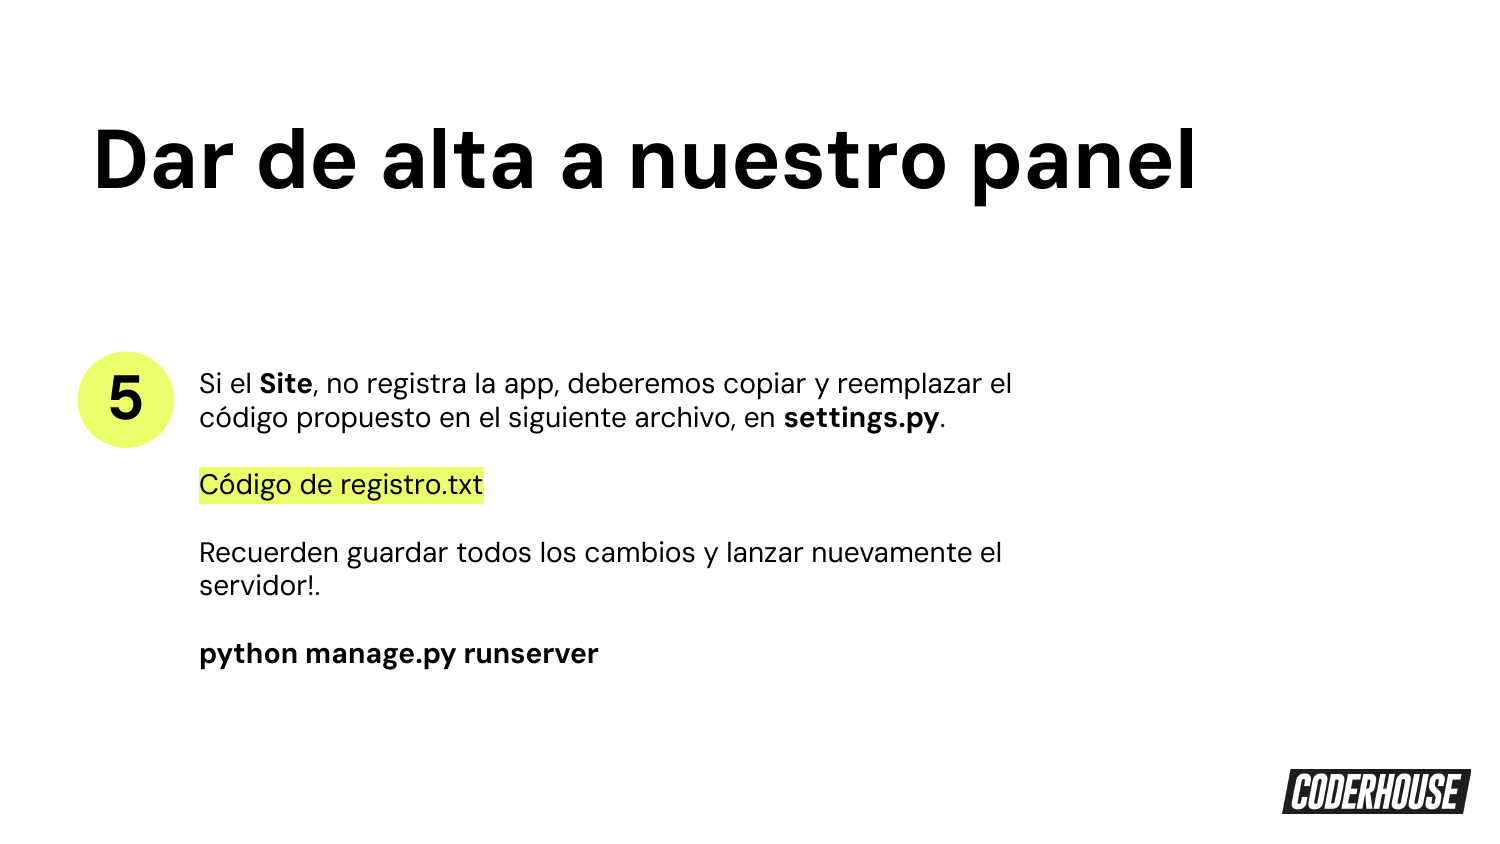

Dar de alta a nuestro panel
5

Si el Site, no registra la app, deberemos copiar y reemplazar el código propuesto en el siguiente archivo, en settings.py.

Código de registro.txt

Recuerden guardar todos los cambios y lanzar nuevamente el servidor!.

python manage.py runserver